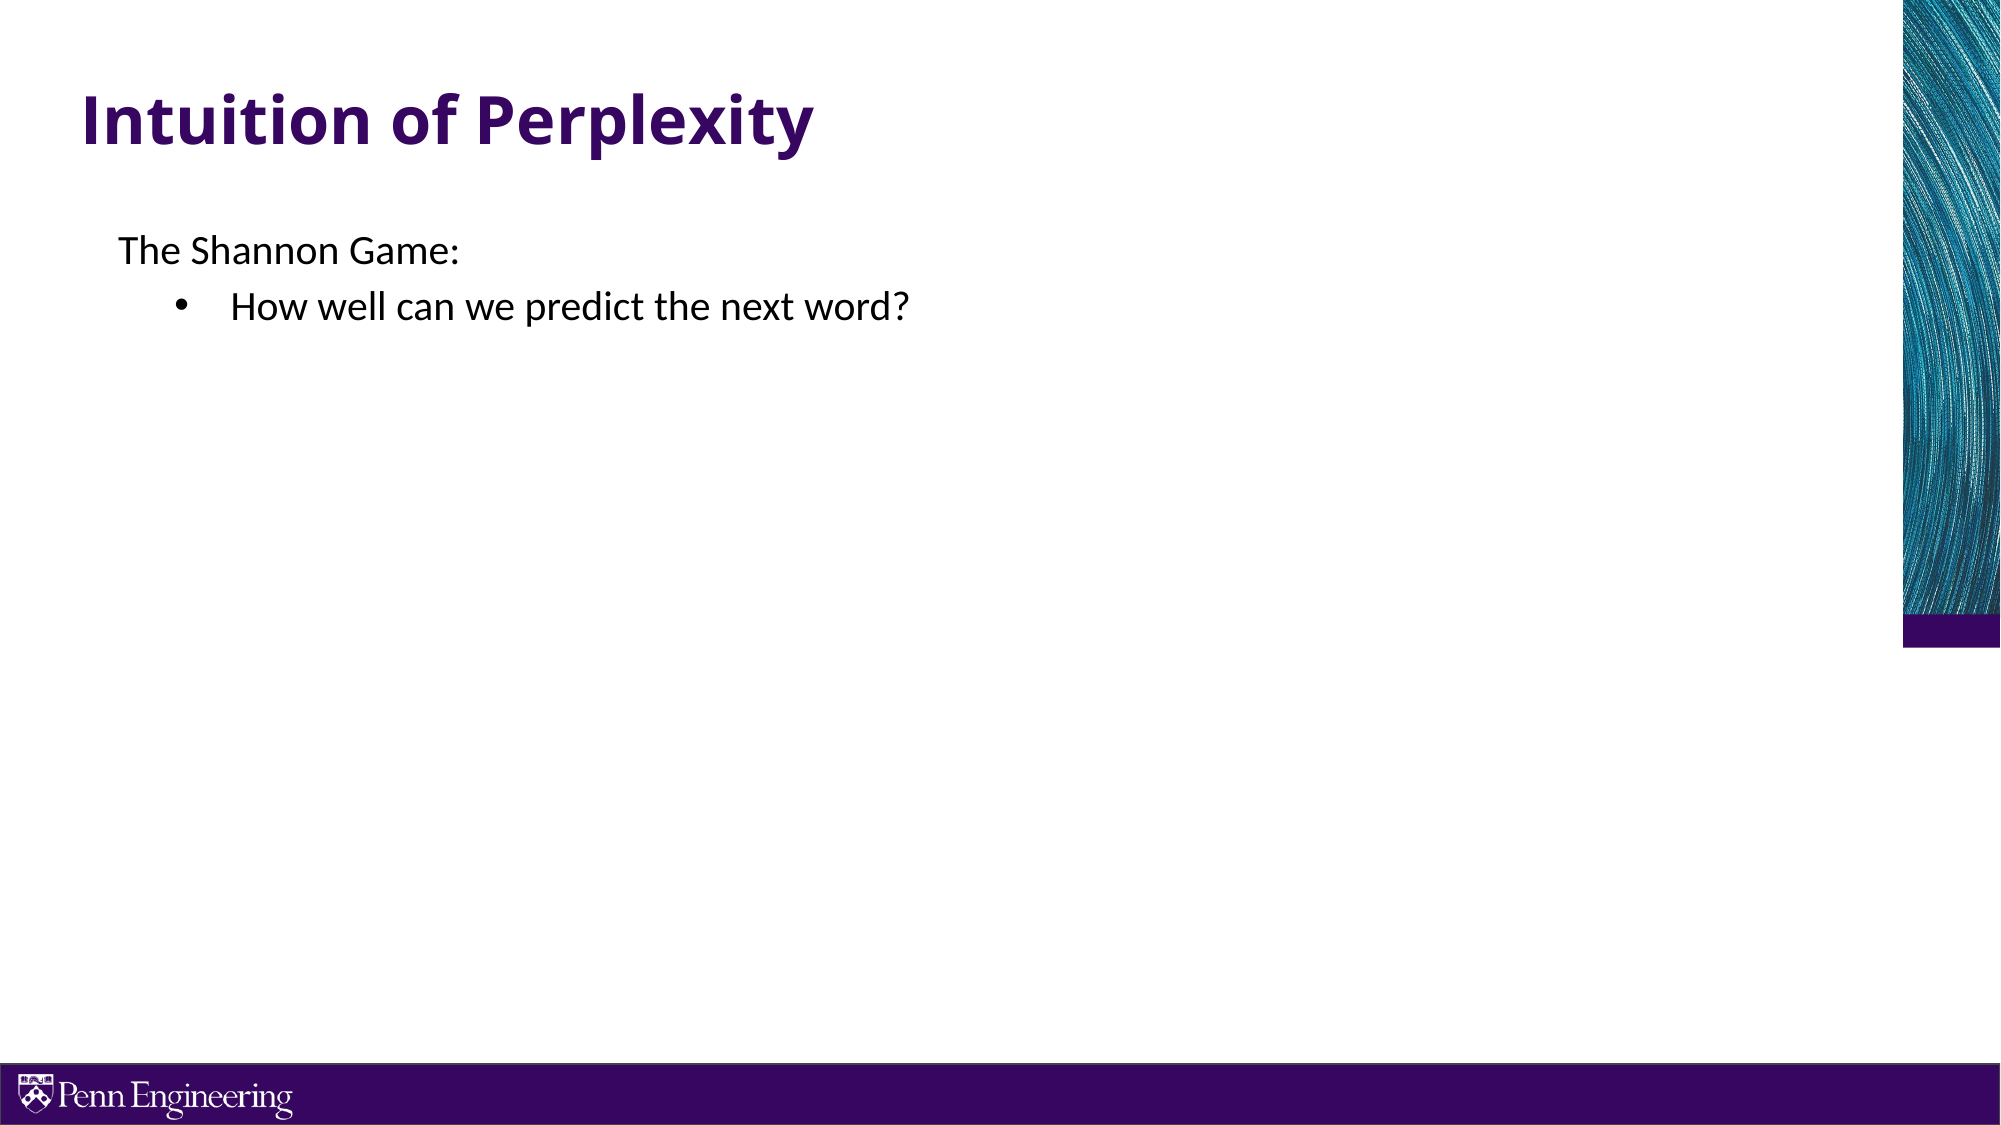

# Intuition of Perplexity
The Shannon Game:
How well can we predict the next word?